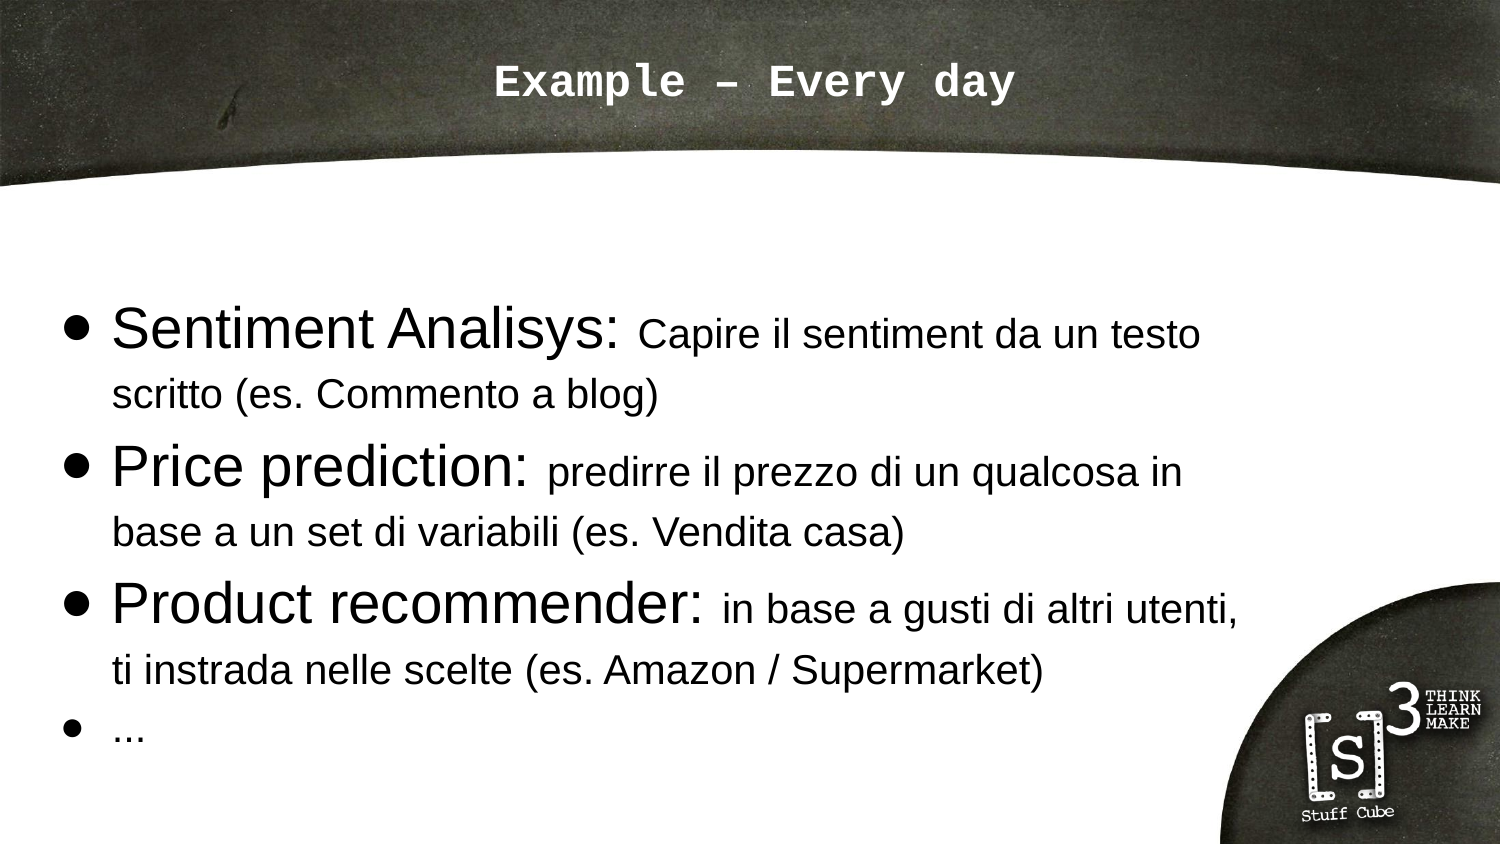

# Example – Every day

Sentiment Analisys: Capire il sentiment da un testo scritto (es. Commento a blog)
Price prediction: predirre il prezzo di un qualcosa in base a un set di variabili (es. Vendita casa)
Product recommender: in base a gusti di altri utenti, ti instrada nelle scelte (es. Amazon / Supermarket)
...